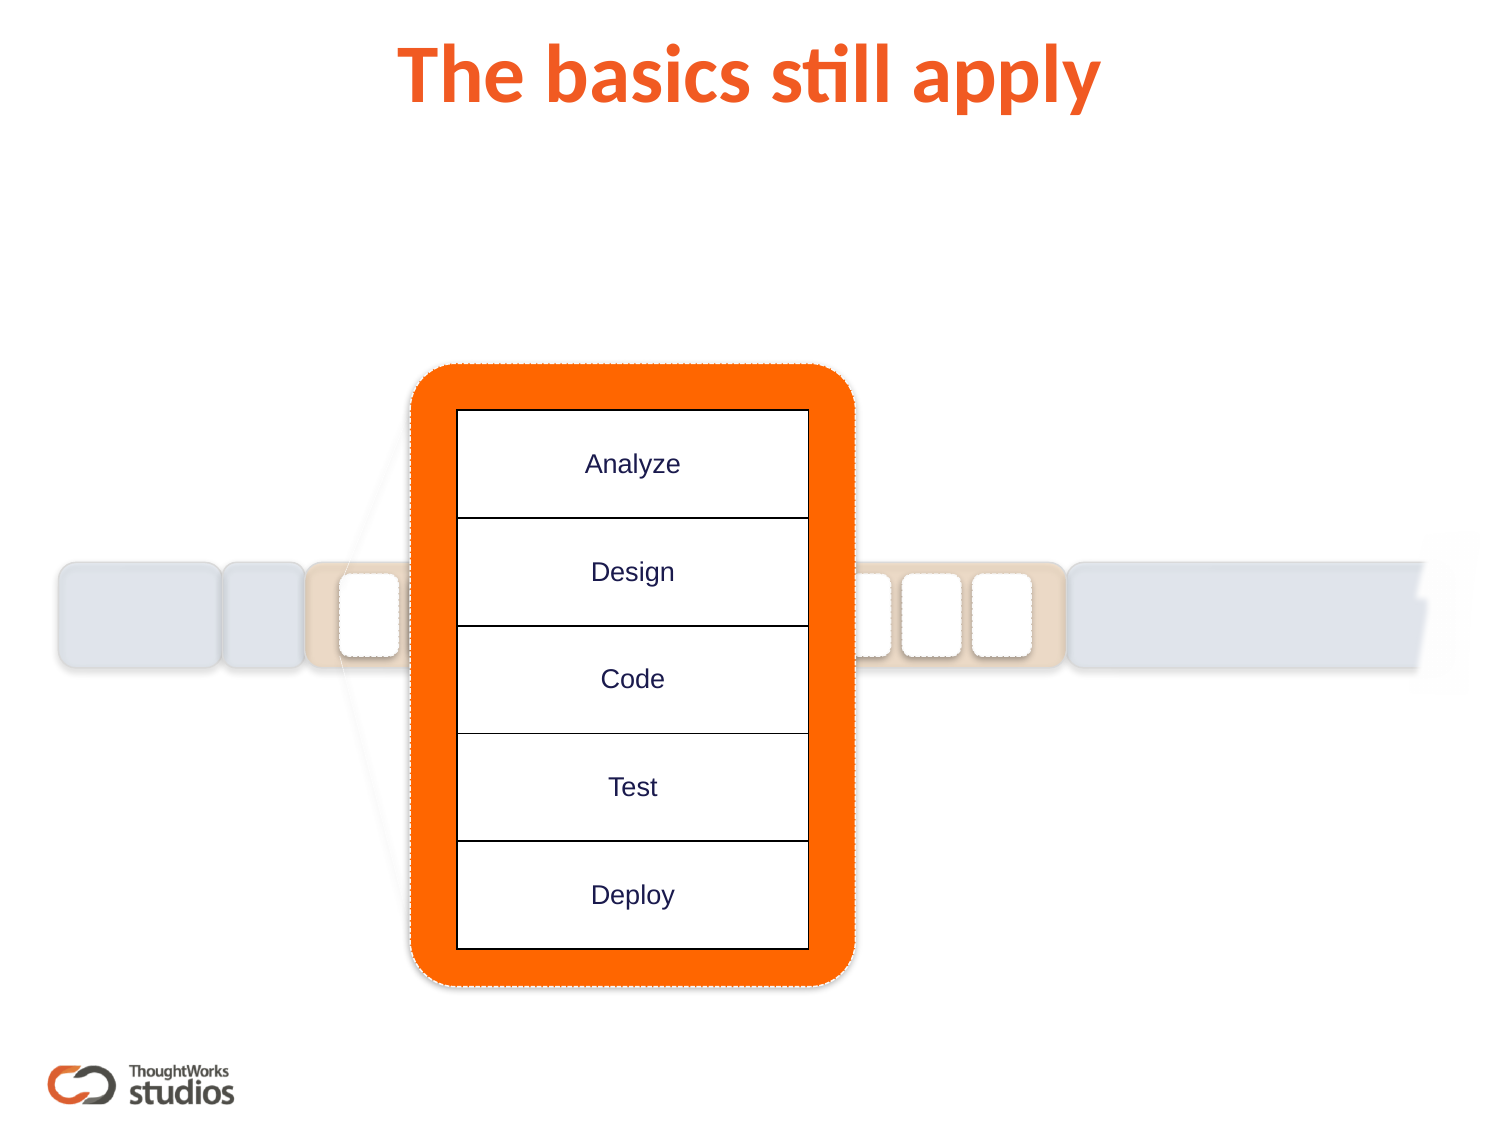

# The basics still apply

| Analyze |
| --- |
| Design |
| Code |
| Test |
| Deploy |